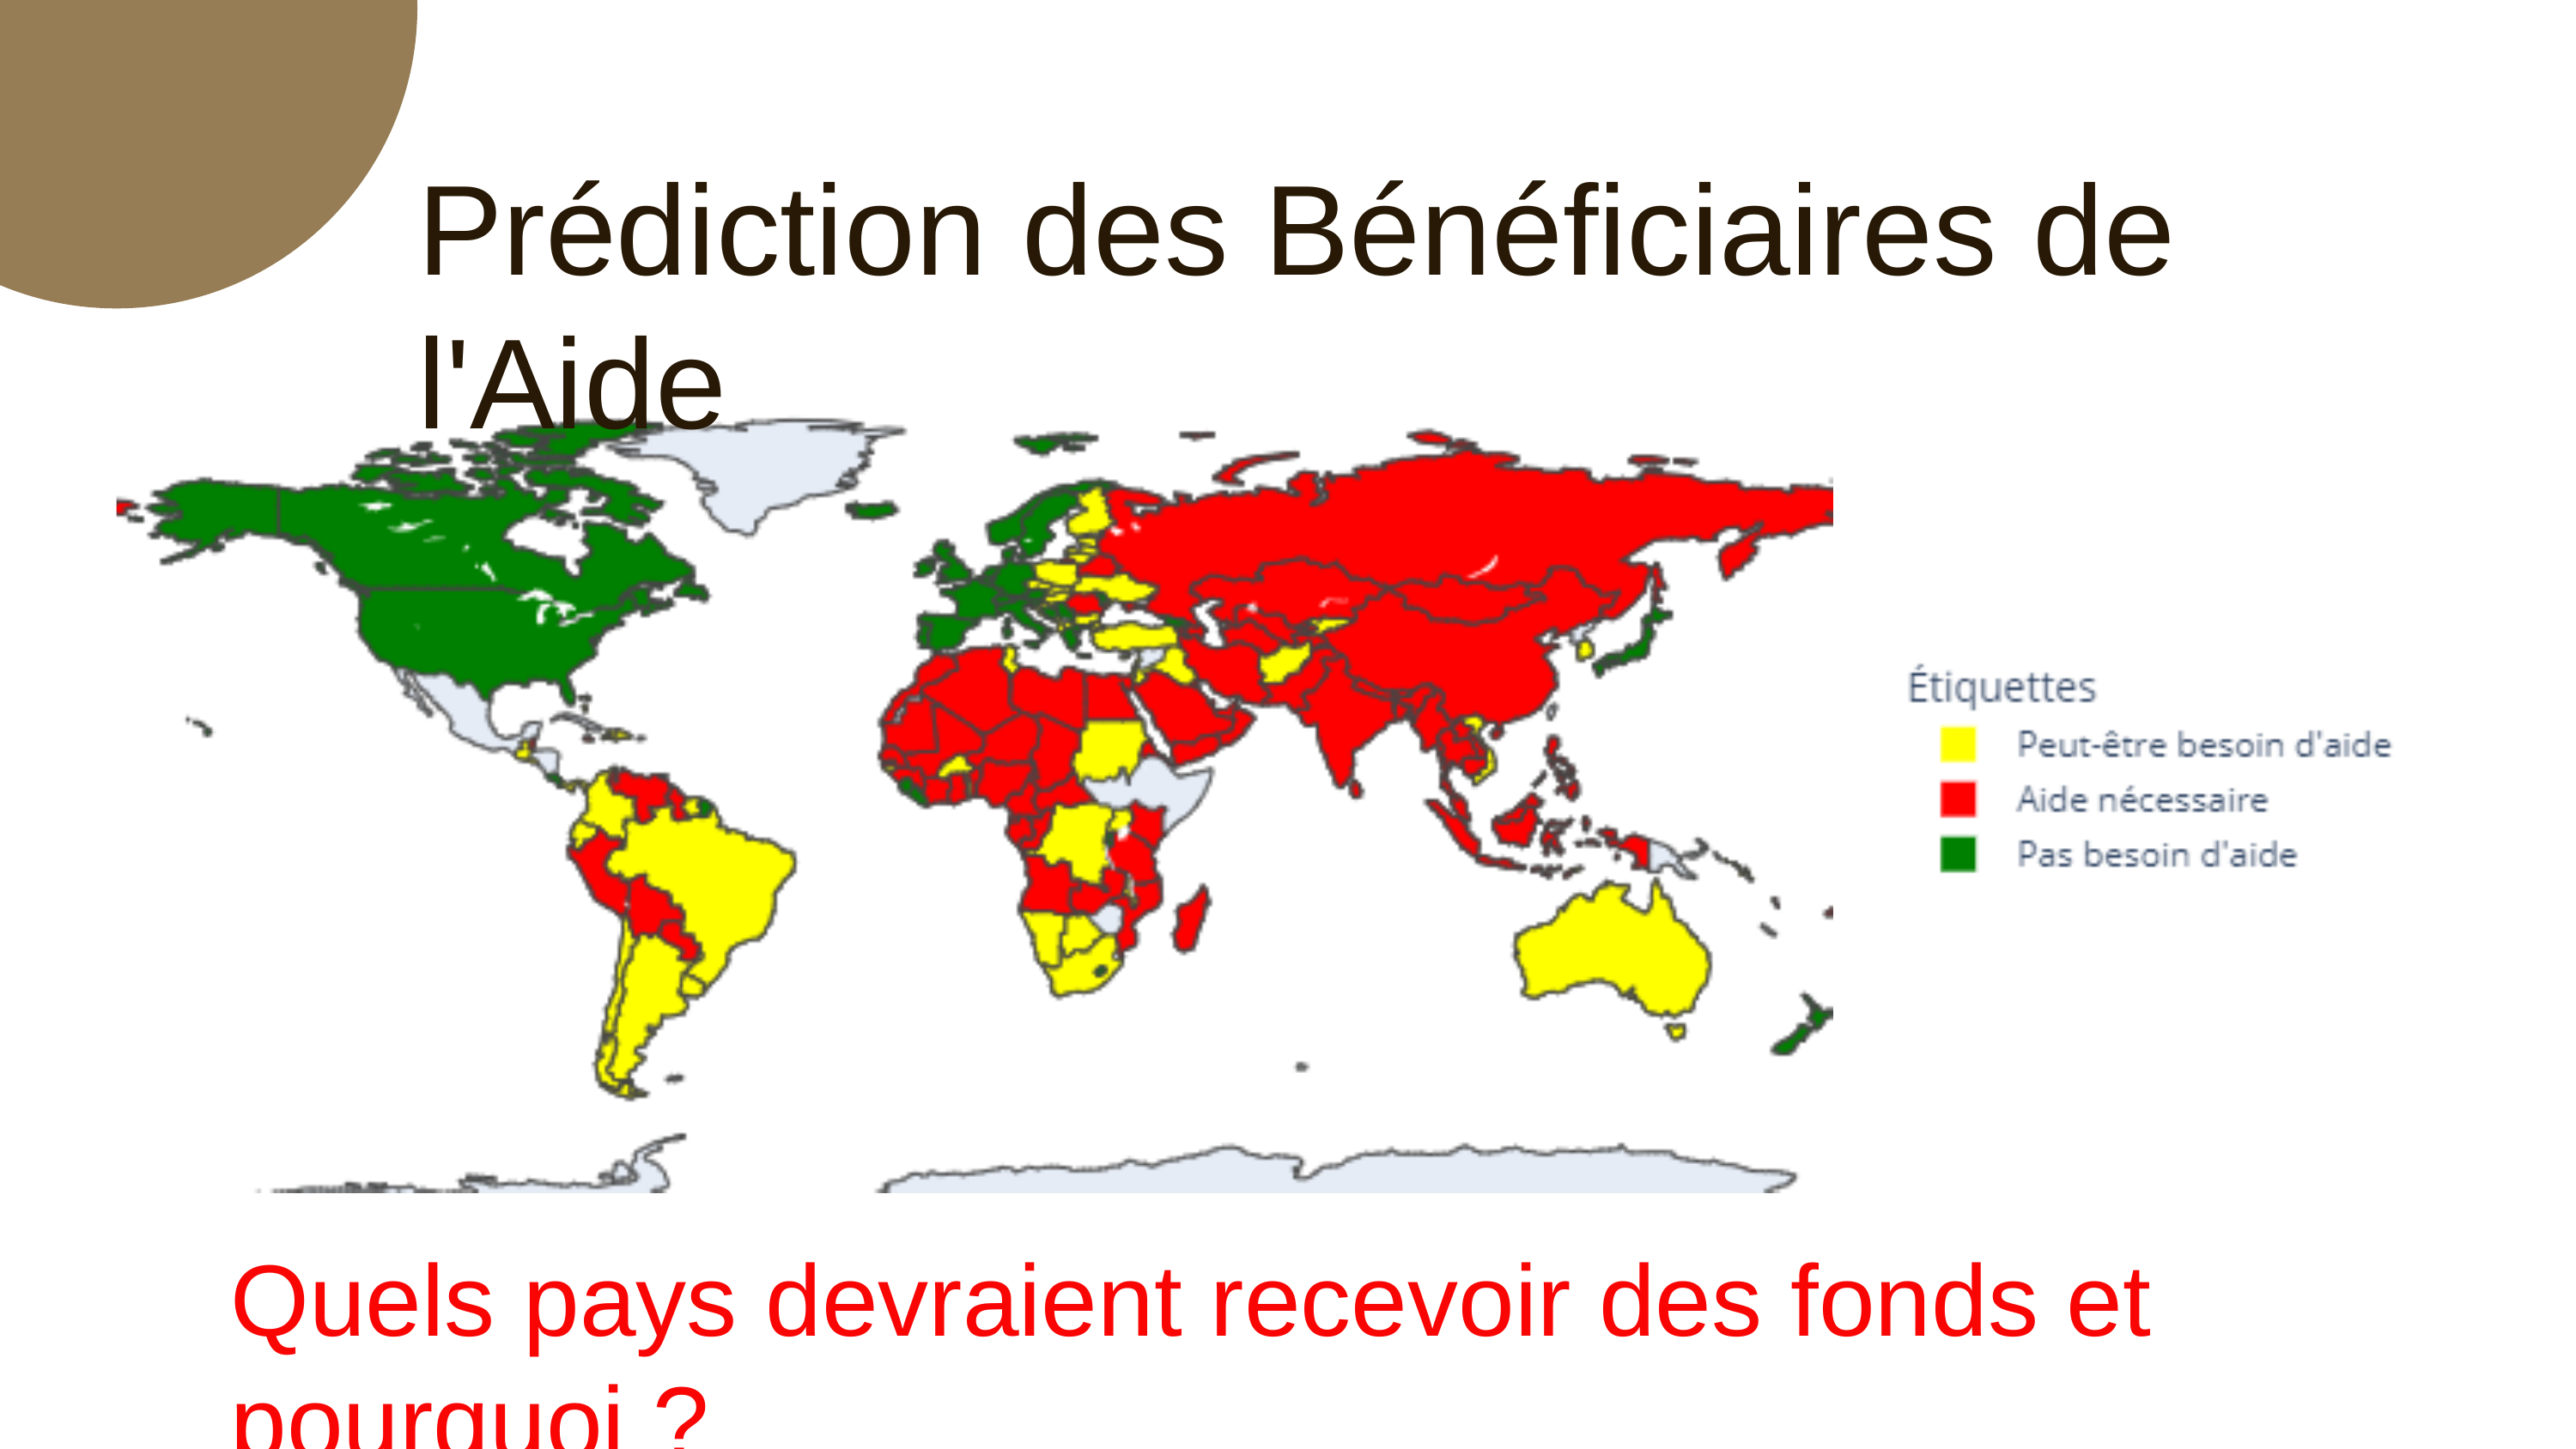

Prédiction des Bénéficiaires de l'Aide

Quels pays devraient recevoir des fonds et pourquoi ?